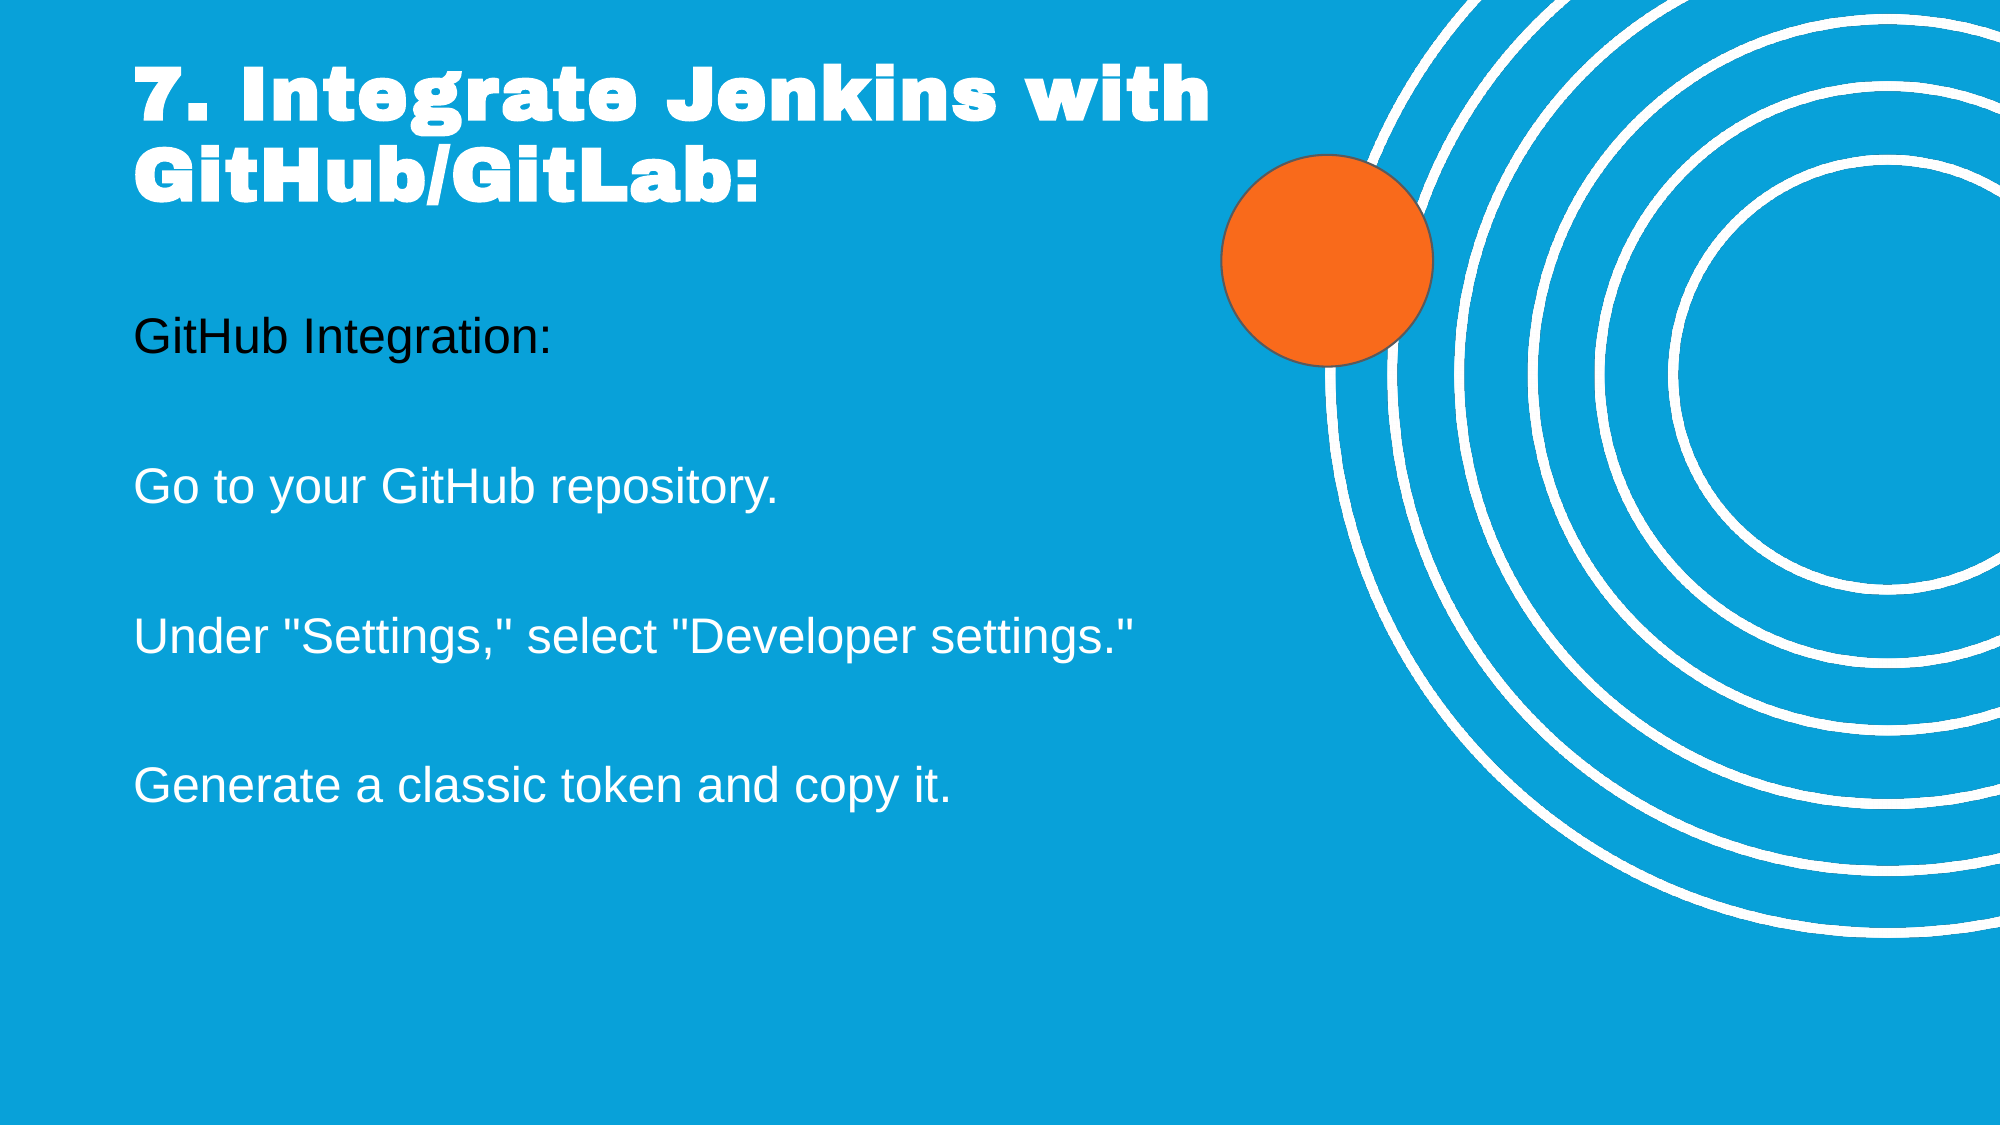

# 7. Integrate Jenkins with GitHub/GitLab:
GitHub Integration:

Go to your GitHub repository.

Under "Settings," select "Developer settings."

Generate a classic token and copy it.